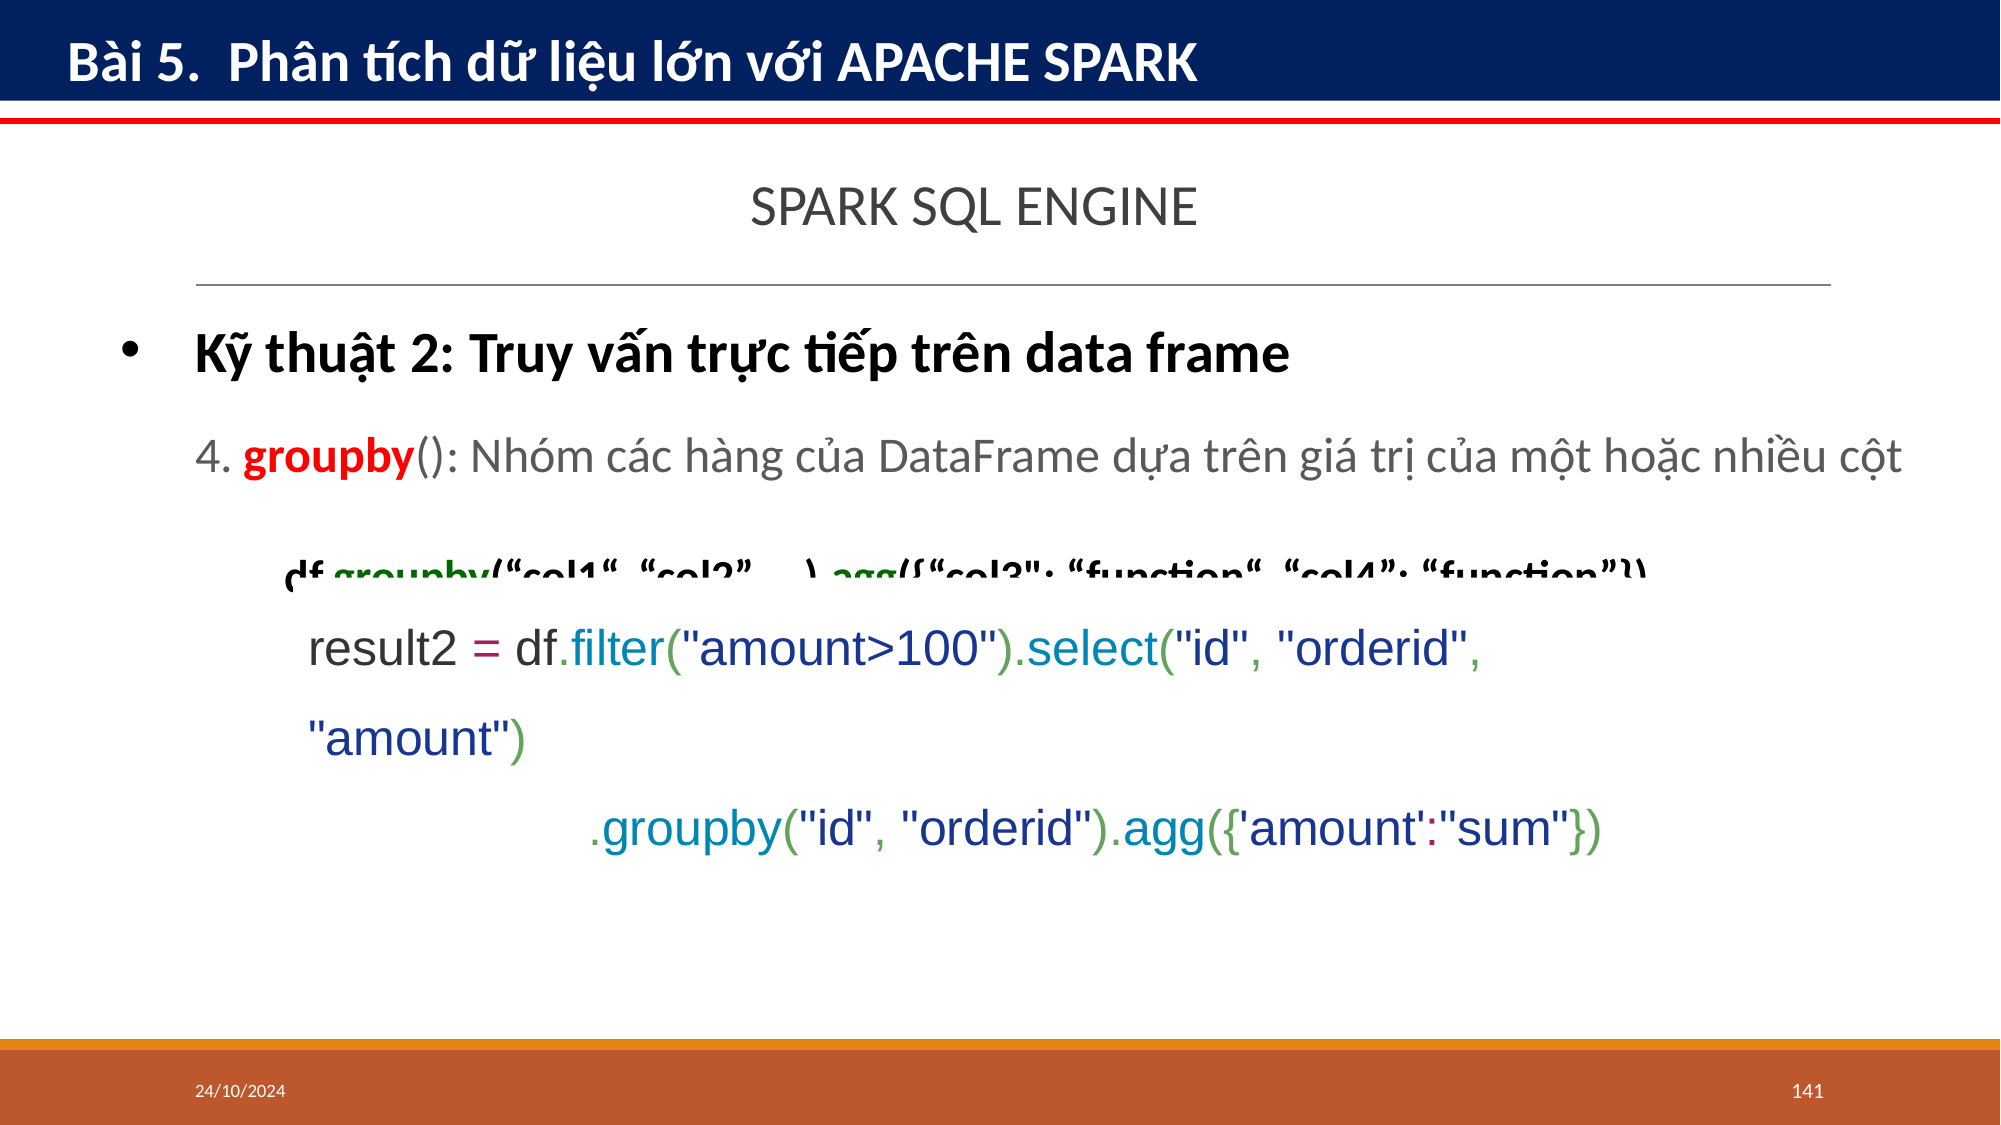

Bài 5.  Phân tích dữ liệu lớn với APACHE SPARK
SPARK SQL ENGINE
Kỹ thuật 2: Truy vấn trực tiếp trên data frame
4. groupby(): Nhóm các hàng của DataFrame dựa trên giá trị của một hoặc nhiều cột
df.groupby(“col1“, “col2”, …).agg({“col3": “function“, “col4”: “function”})
result2 = df.filter("amount>100").select("id", "orderid", "amount")
                    .groupby("id", "orderid").agg({'amount':"sum"})
24/10/2024
141